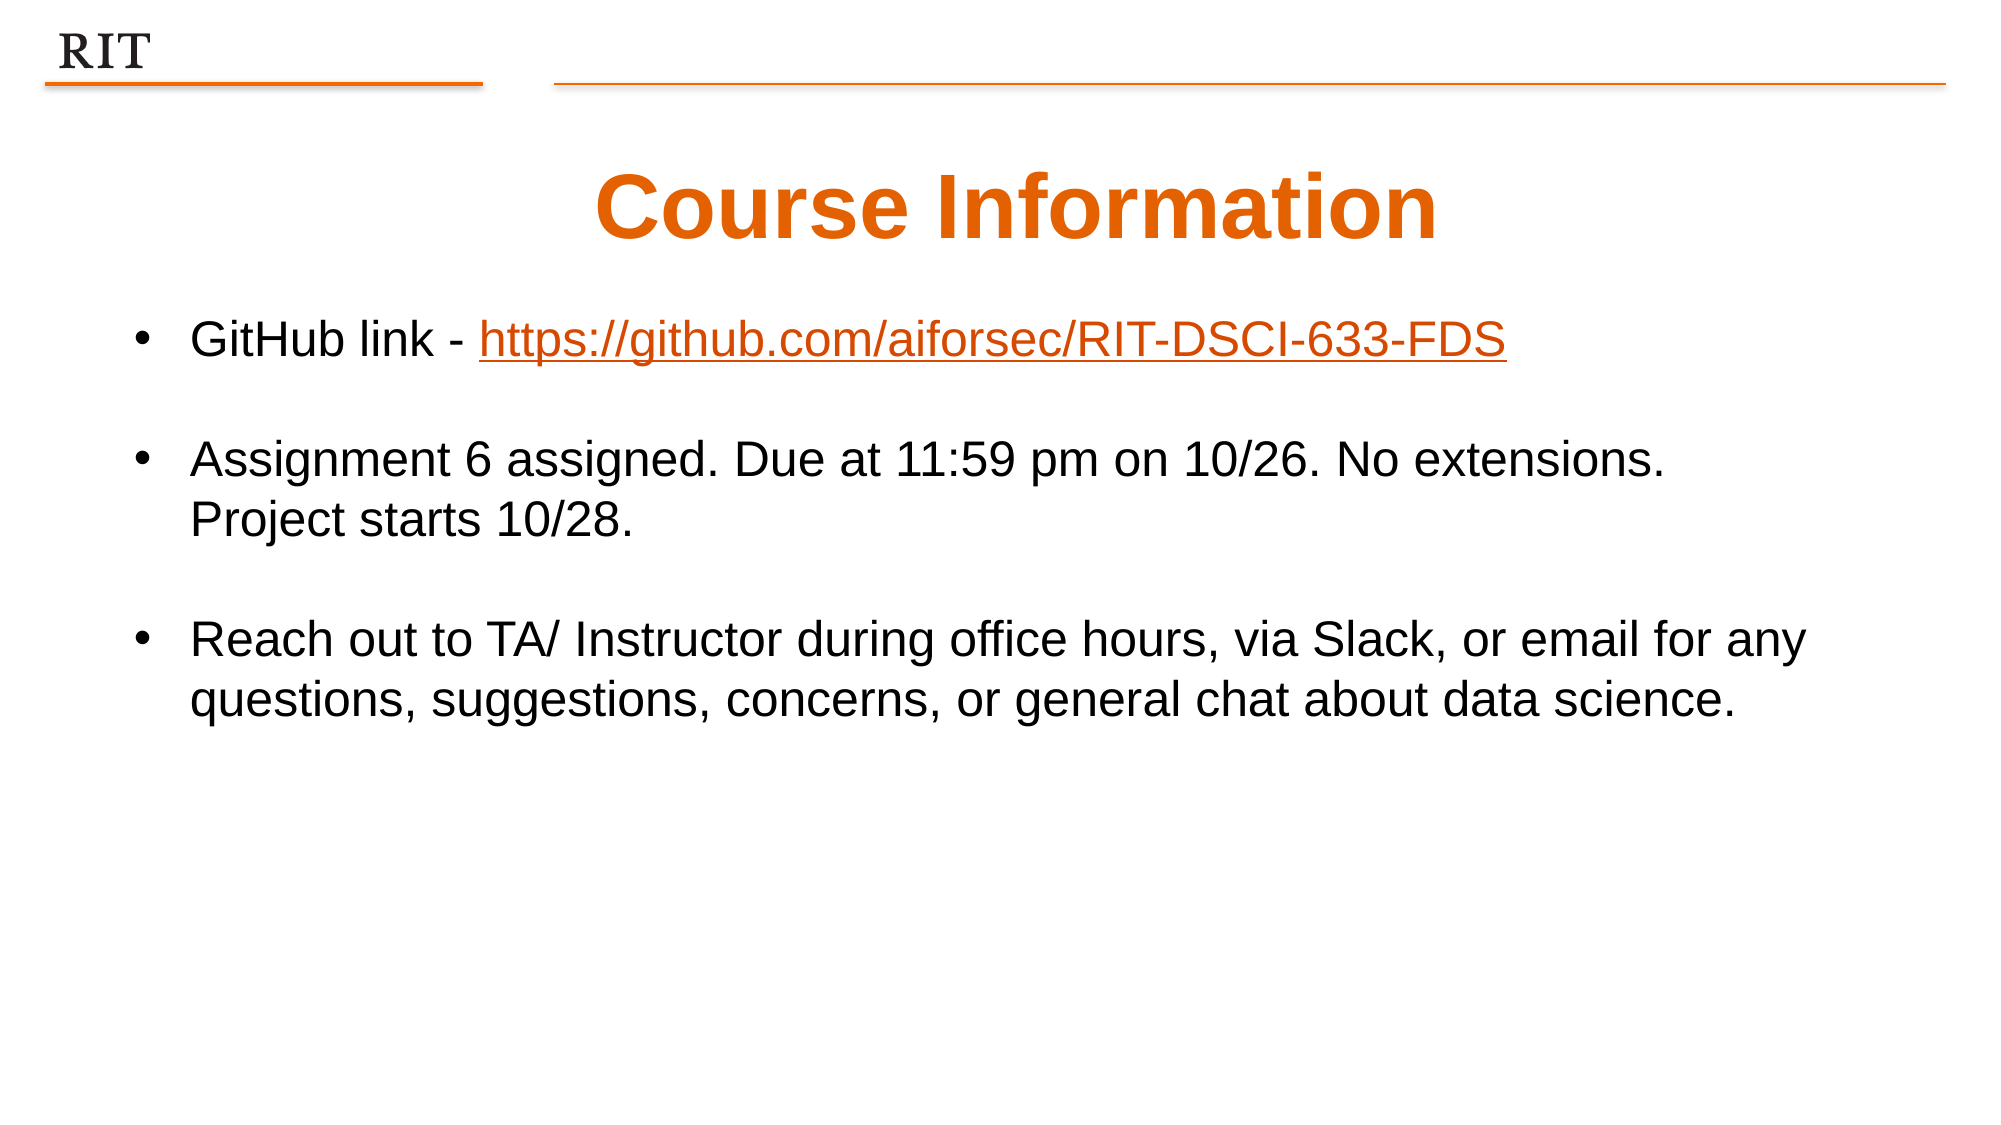

Course Information
GitHub link - https://github.com/aiforsec/RIT-DSCI-633-FDS

Assignment 6 assigned. Due at 11:59 pm on 10/26. No extensions. Project starts 10/28.

Reach out to TA/ Instructor during office hours, via Slack, or email for any questions, suggestions, concerns, or general chat about data science.